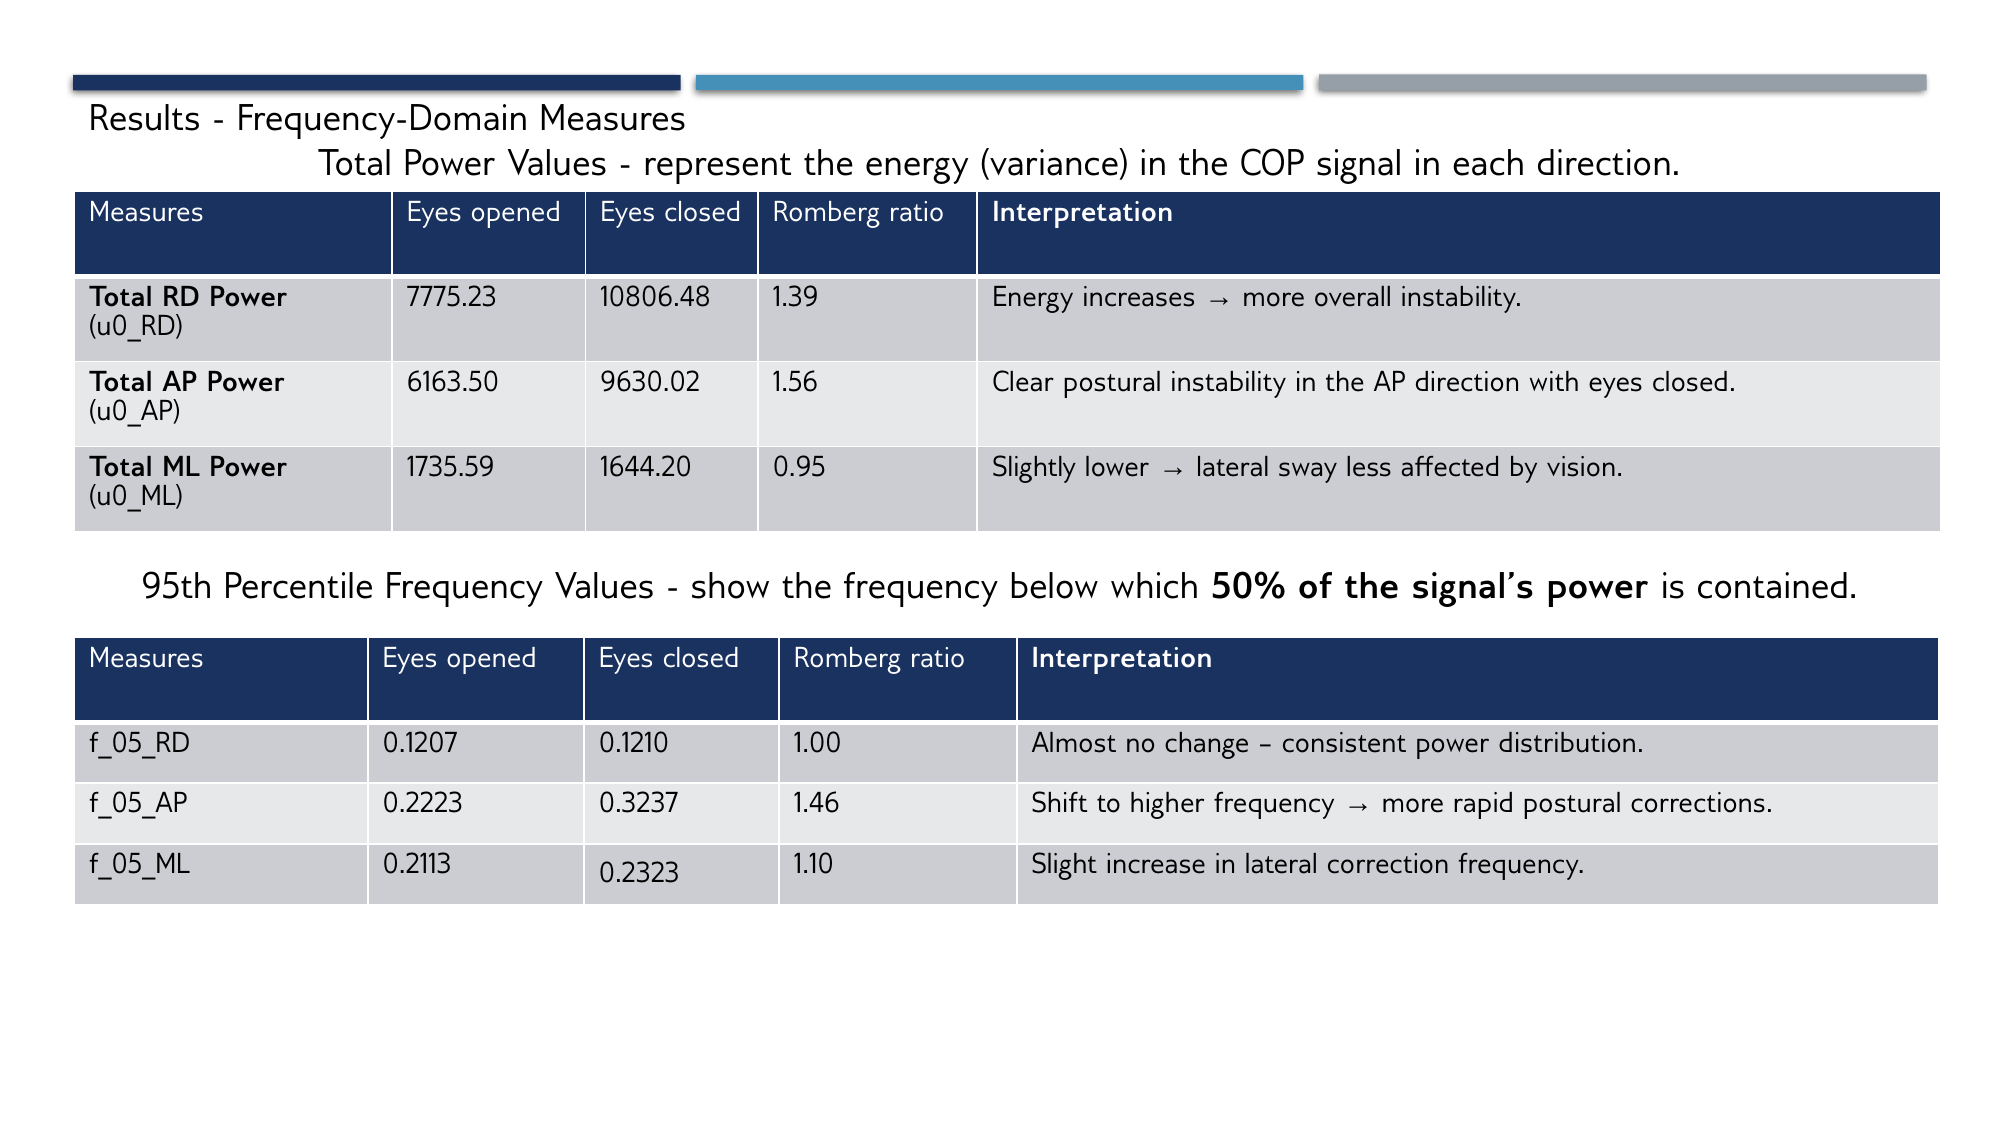

Results - Frequency-Domain Measures
Total Power Values - represent the energy (variance) in the COP signal in each direction.
| Measures | Eyes opened | Eyes closed | Romberg ratio | Interpretation |
| --- | --- | --- | --- | --- |
| Total RD Power (u0\_RD) | 7775.23 | 10806.48 | 1.39 | Energy increases → more overall instability. |
| Total AP Power (u0\_AP) | 6163.50 | 9630.02 | 1.56 | Clear postural instability in the AP direction with eyes closed. |
| Total ML Power (u0\_ML) | 1735.59 | 1644.20 | 0.95 | Slightly lower → lateral sway less affected by vision. |
95th Percentile Frequency Values - show the frequency below which 50% of the signal’s power is contained.
| Measures | Eyes opened | Eyes closed | Romberg ratio | Interpretation |
| --- | --- | --- | --- | --- |
| f\_05\_RD | 0.1207 | 0.1210 | 1.00 | Almost no change – consistent power distribution. |
| f\_05\_AP | 0.2223 | 0.3237 | 1.46 | Shift to higher frequency → more rapid postural corrections. |
| f\_05\_ML | 0.2113 | 0.2323 | 1.10 | Slight increase in lateral correction frequency. |